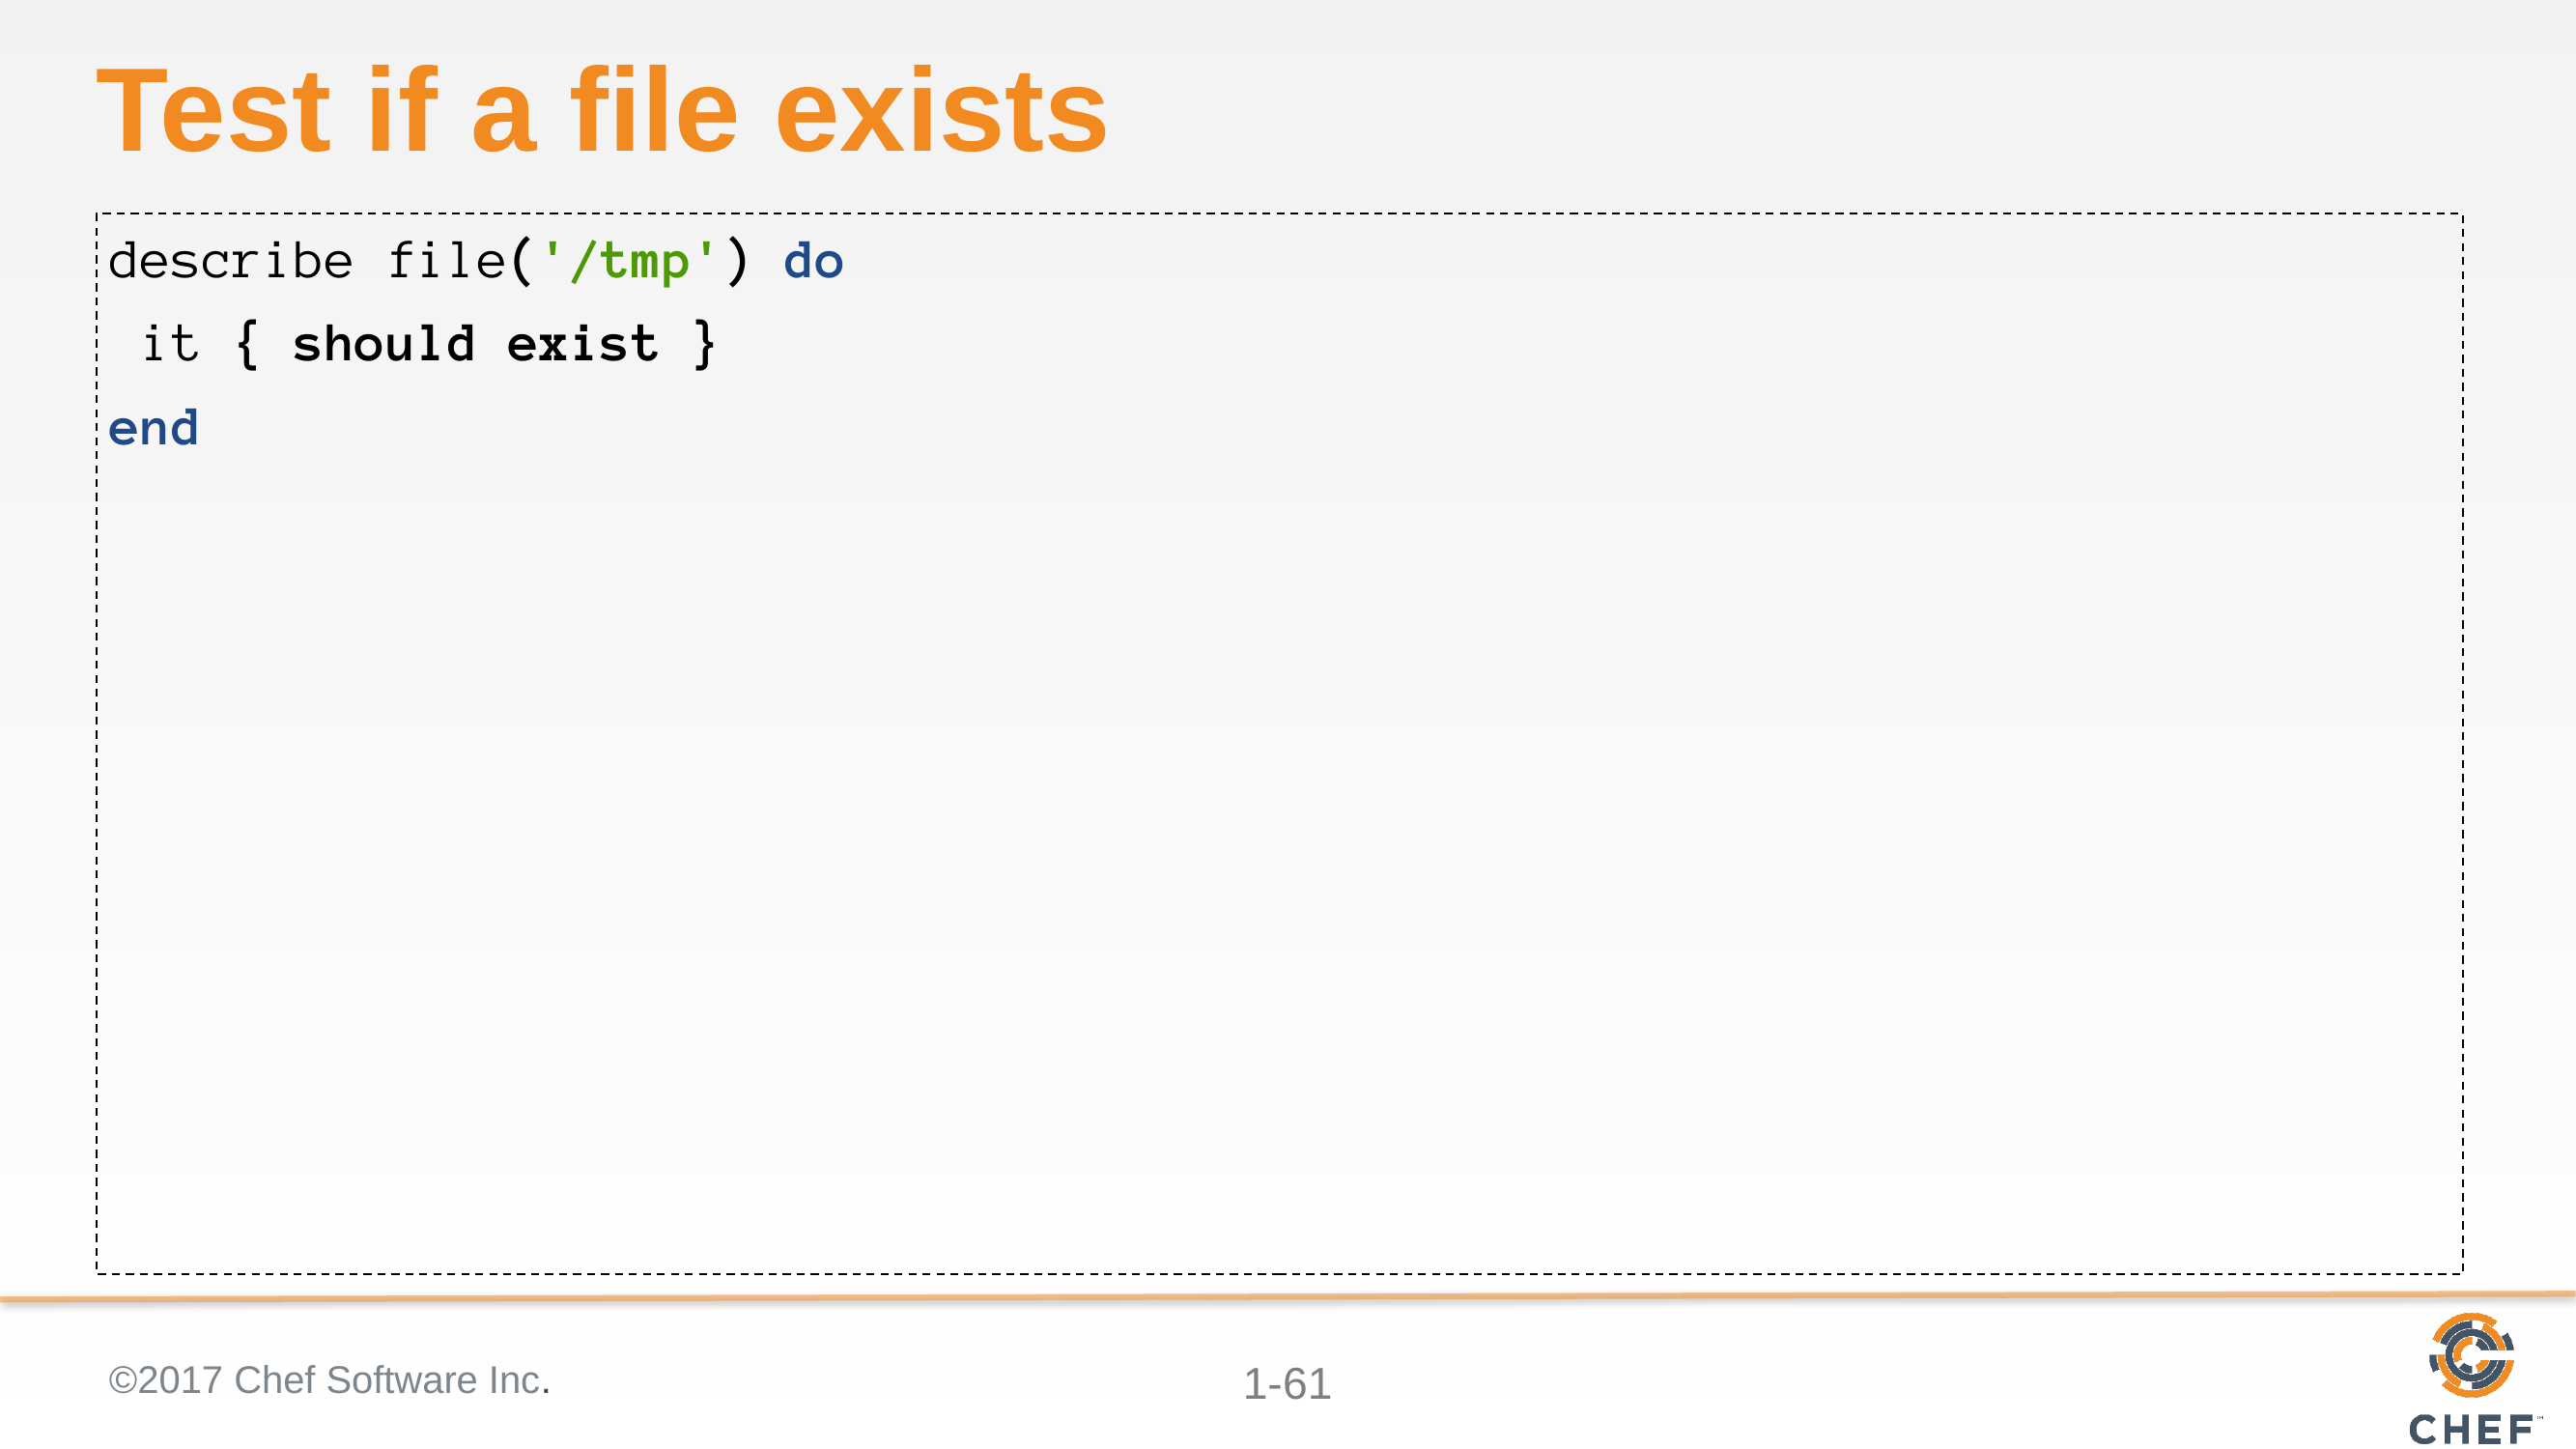

# Test if a file exists
describe file('/tmp') do
 it { should exist }
end